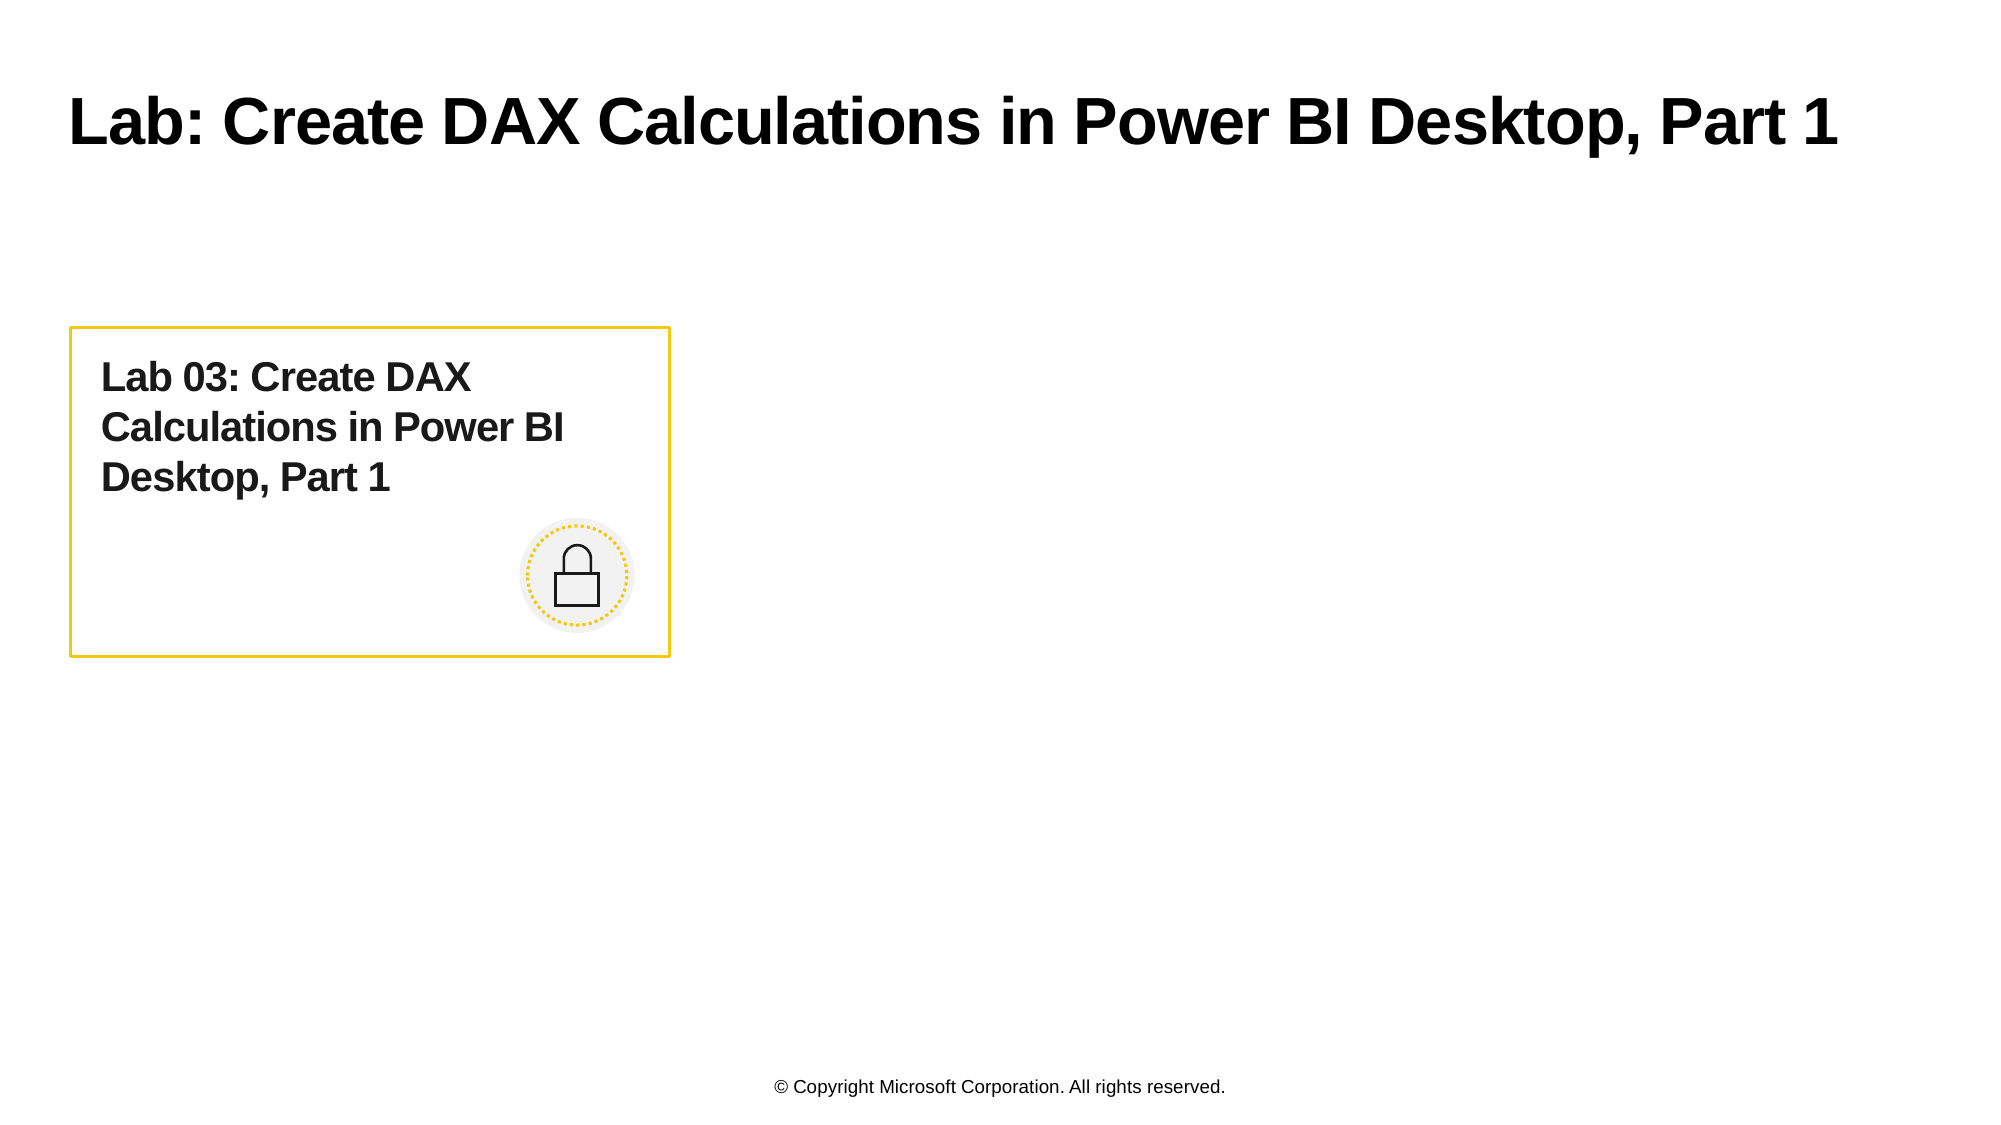

# Lab: Create DAX Calculations in Power BI Desktop, Part 1
Lab 03: Create DAX Calculations in Power BI Desktop, Part 1